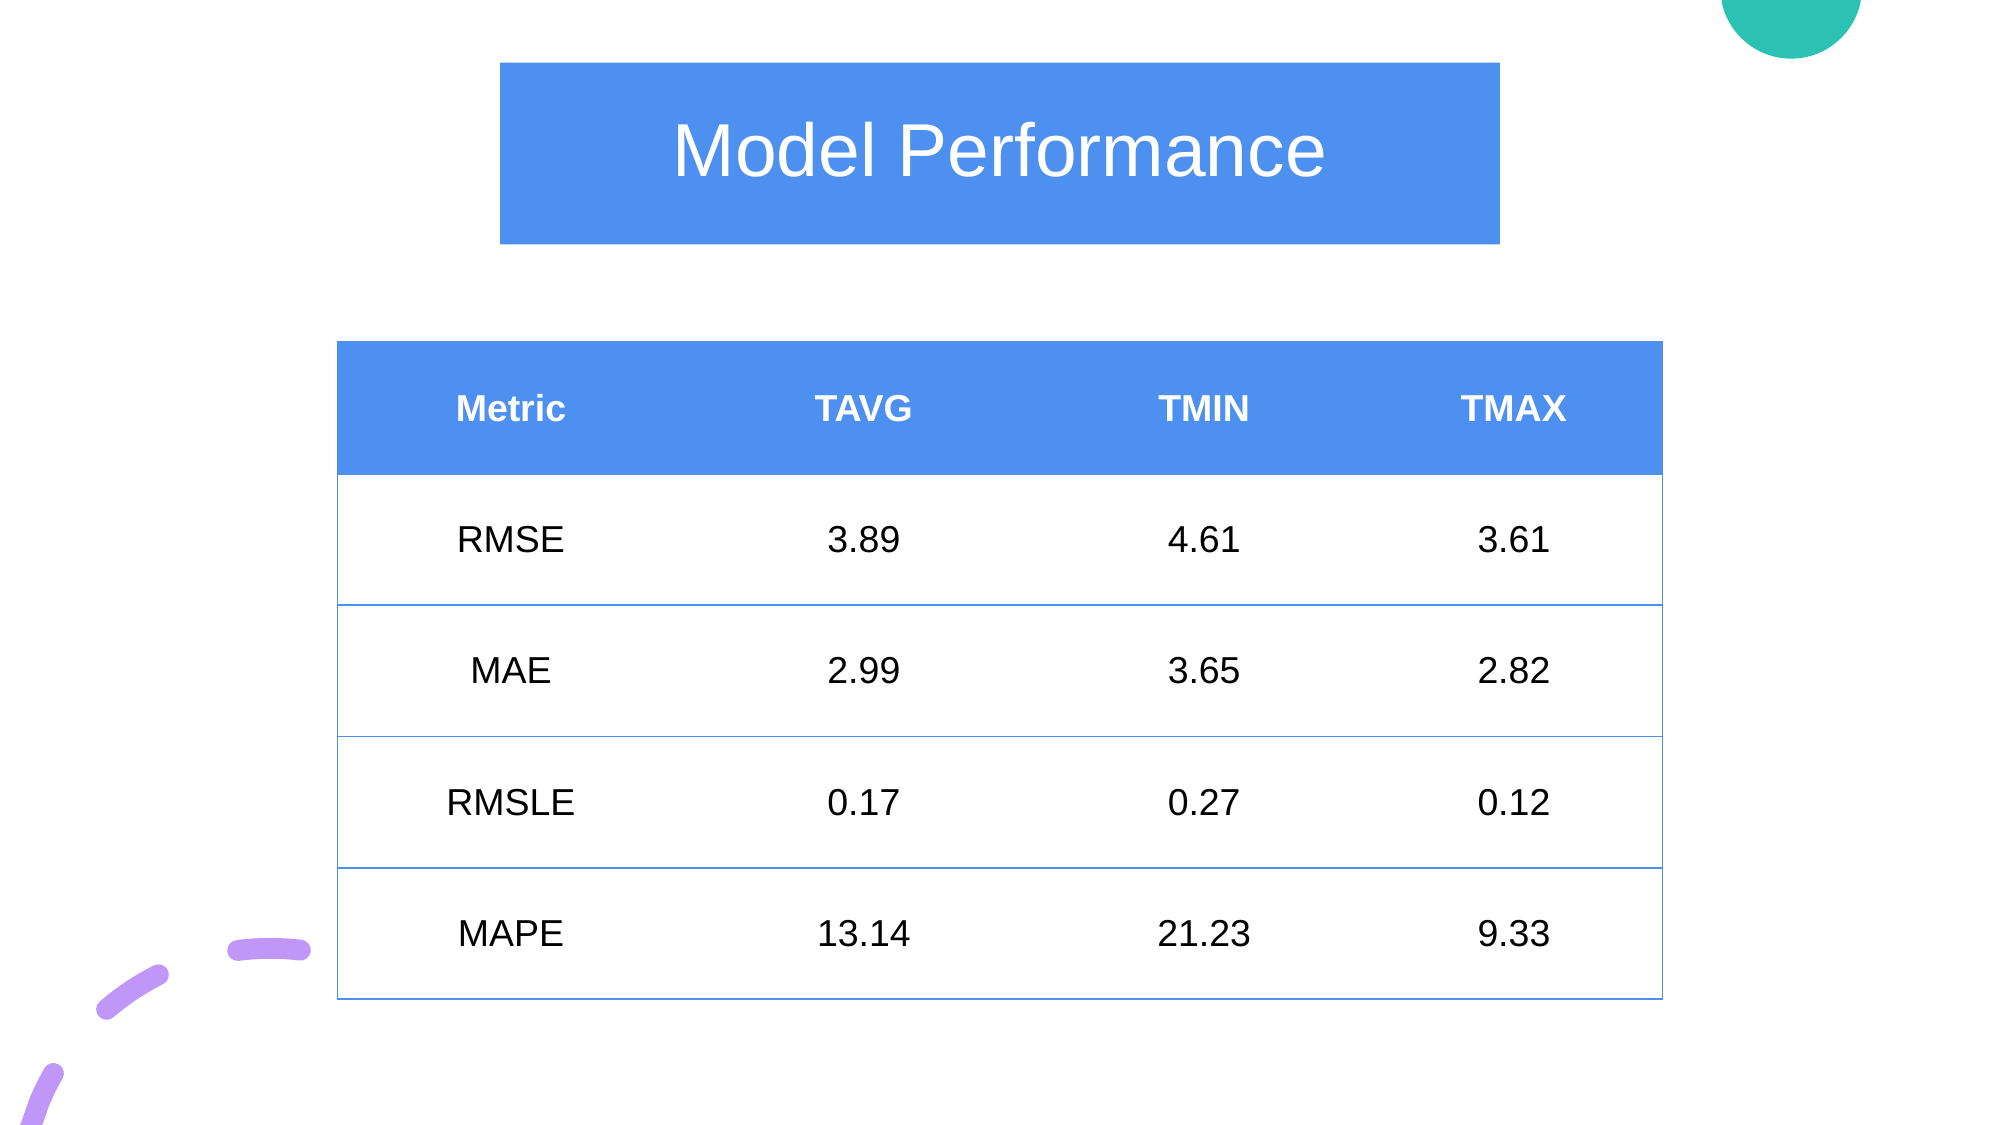

Model Performance

| Metric | TAVG | TMIN | TMAX |
| --- | --- | --- | --- |
| RMSE | 3.89 | 4.61 | 3.61 |
| MAE | 2.99 | 3.65 | 2.82 |
| RMSLE | 0.17 | 0.27 | 0.12 |
| MAPE | 13.14 | 21.23 | 9.33 |